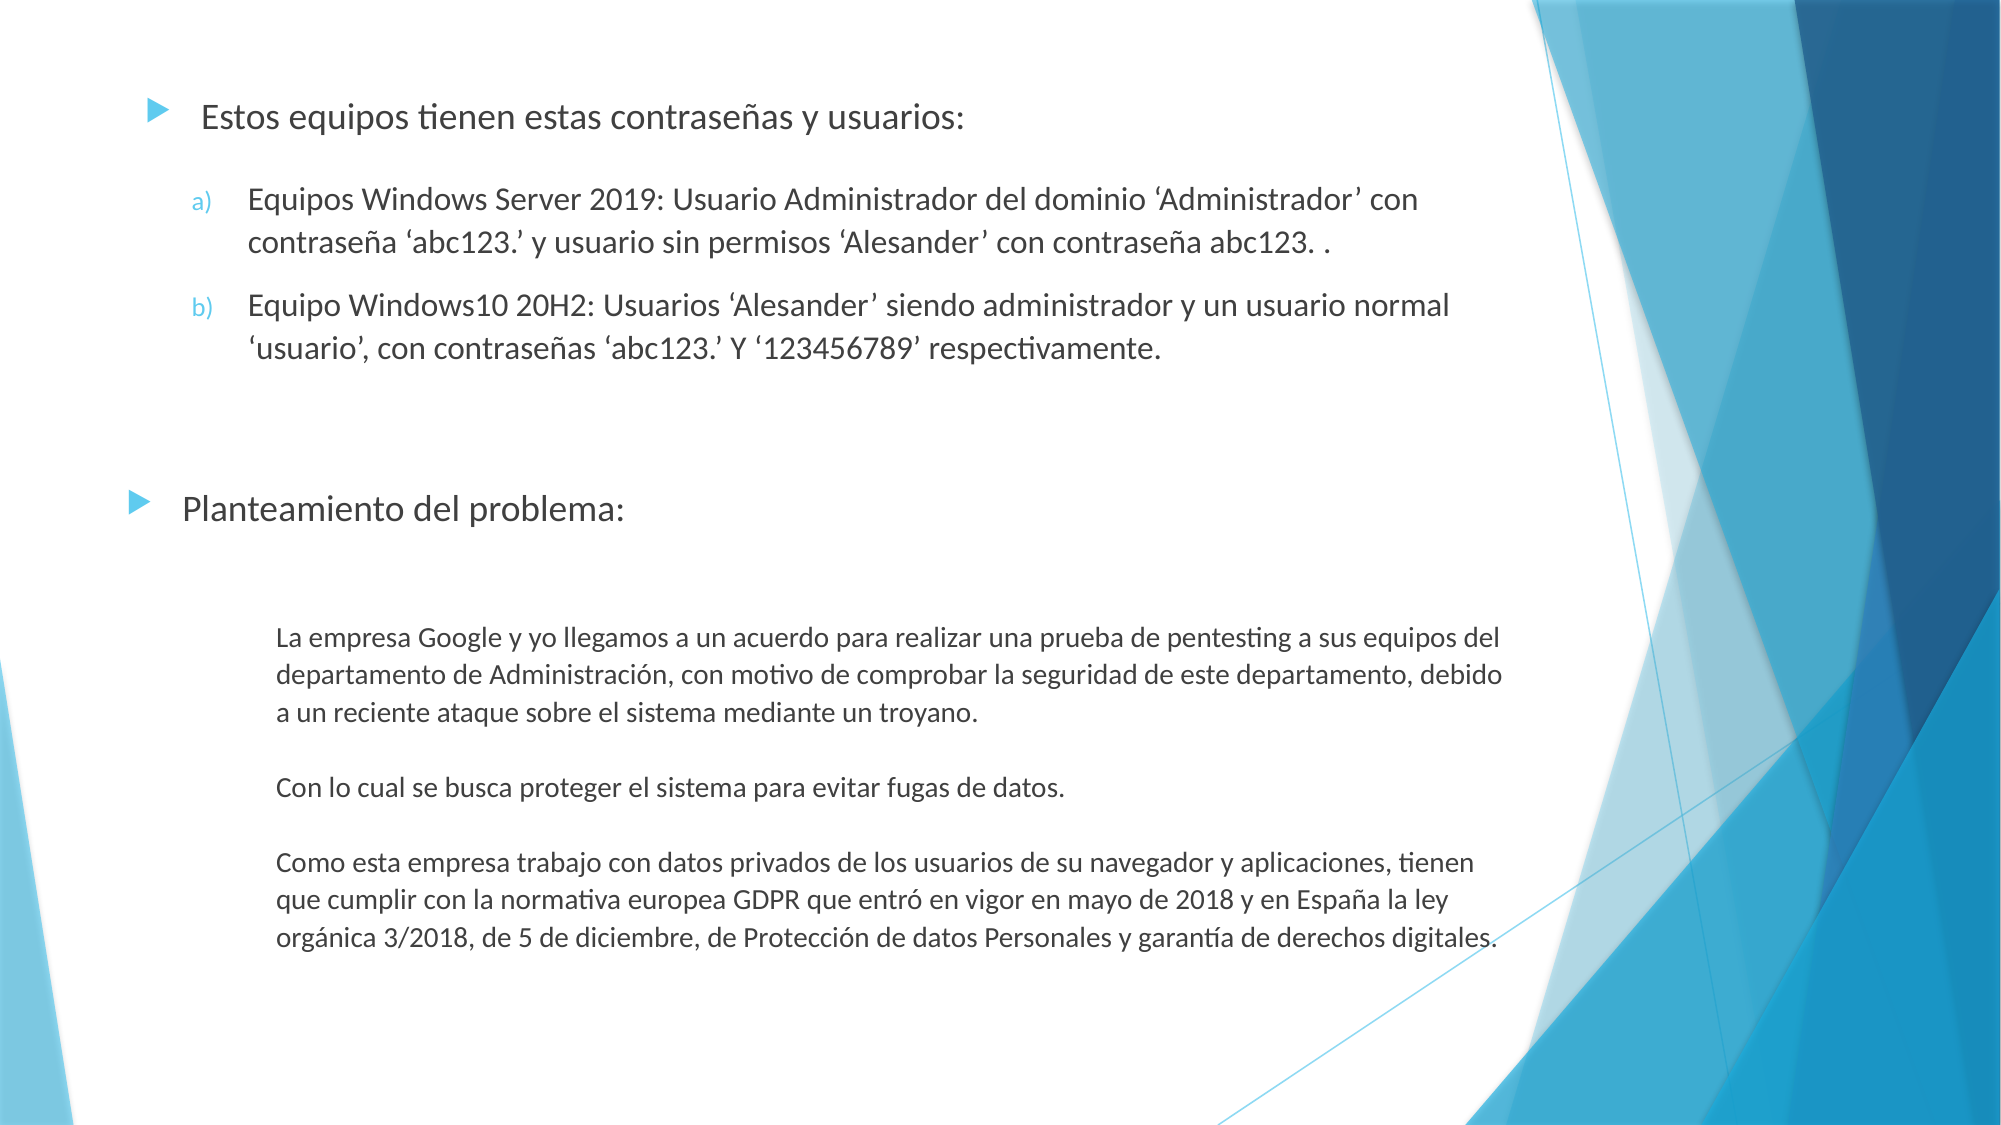

Estos equipos tienen estas contraseñas y usuarios:
Equipos Windows Server 2019: Usuario Administrador del dominio ‘Administrador’ con contraseña ‘abc123.’ y usuario sin permisos ‘Alesander’ con contraseña abc123. .
Equipo Windows10 20H2: Usuarios ‘Alesander’ siendo administrador y un usuario normal ‘usuario’, con contraseñas ‘abc123.’ Y ‘123456789’ respectivamente.

Planteamiento del problema:

La empresa Google y yo llegamos a un acuerdo para realizar una prueba de pentesting a sus equipos del departamento de Administración, con motivo de comprobar la seguridad de este departamento, debido a un reciente ataque sobre el sistema mediante un troyano.
Con lo cual se busca proteger el sistema para evitar fugas de datos.
Como esta empresa trabajo con datos privados de los usuarios de su navegador y aplicaciones, tienen que cumplir con la normativa europea GDPR que entró en vigor en mayo de 2018 y en España la ley orgánica 3/2018, de 5 de diciembre, de Protección de datos Personales y garantía de derechos digitales.